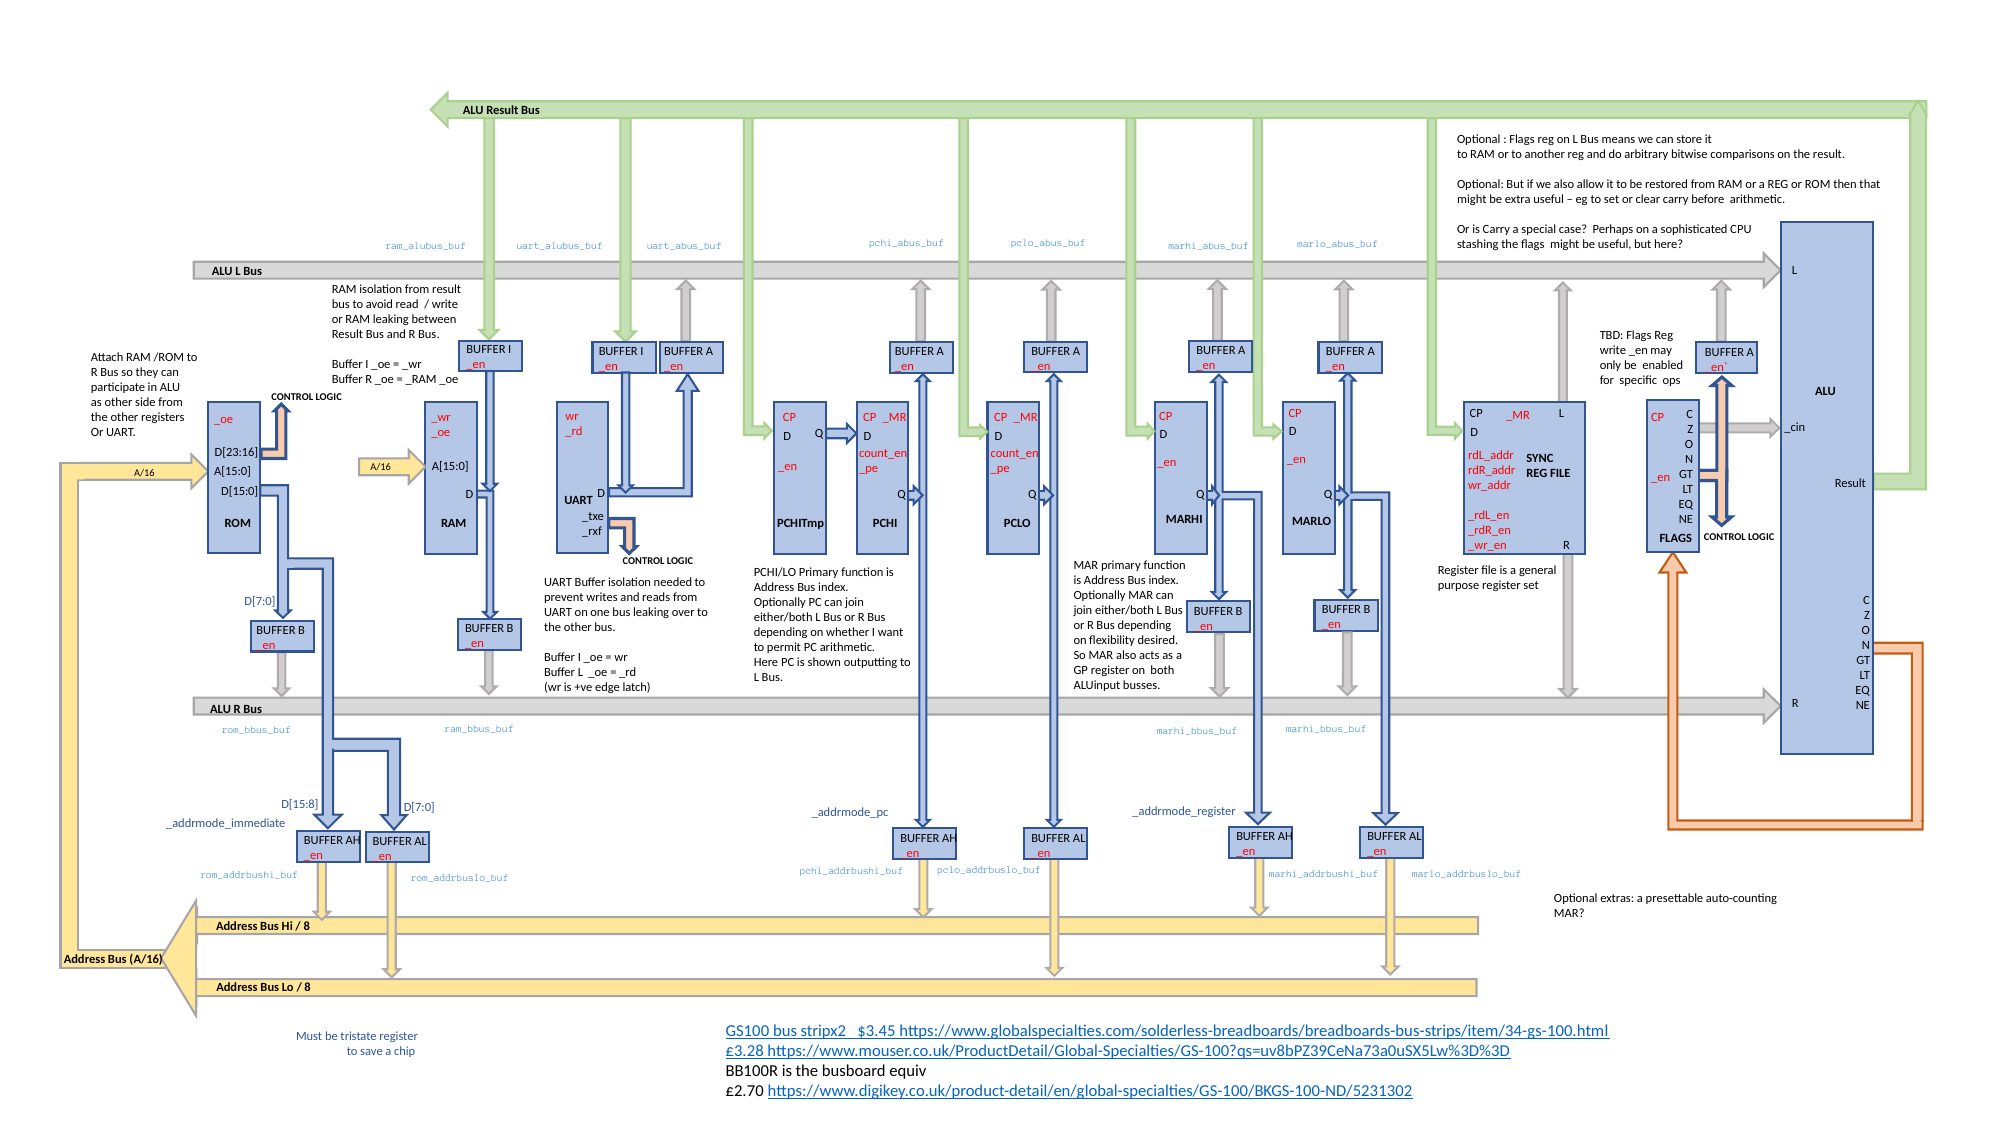

ALU Result Bus
Optional : Flags reg on L Bus means we can store it
to RAM or to another reg and do arbitrary bitwise comparisons on the result.

Optional: But if we also allow it to be restored from RAM or a REG or ROM then that
might be extra useful – eg to set or clear carry before  arithmetic.

Or is Carry a special case?  Perhaps on a sophisticated CPU
stashing the flags  might be useful, but here?

pclo_abus_buf
pchi_abus_buf
marlo_abus_buf
uart_abus_buf
marhi_abus_buf
uart_alubus_buf
ram_alubus_buf

L
ALU L Bus

RAM isolation from result bus to avoid read  / write or RAM leaking between Result Bus and R Bus.

Buffer I _oe = _wr
Buffer R _oe = _RAM _oe

TBD: Flags Reg
write _en may only be  enabled for  specific  ops

BUFFER I
_en

BUFFER A
_en

BUFFER A
_en

BUFFER A
_en

BUFFER A
_en

BUFFER I
_en

BUFFER A
_en

BUFFER A
_en`
Attach RAM /ROM to
R Bus so they can
participate in ALU
as other side from
the other registers
Or UART.

ALU

CONTROL LOGIC

L
CP
D
_en
CP
C
Z
O
N
GT
LT
EQ
NE
_MR
CP
D
_en
wr
_rd
_MR
_MR
CP
D
_en
CP
D
count_en
_pe
CP
D
count_en
_pe

_wr
_oe
CP

_en
_oe

_cin
D
Q
D[23:16]
rdL_addr
rdR_addr
wr_addr

_rdL_en
_rdR_en
_wr_en

SYNC
REG FILE

A[15:0]
A/16

A[15:0]

A/16
Result

D[15:0]

D

Q
Q
Q

D
Q

UART

_txe
_rxf
MARHI
MARLO
FLAGS
ROM
PCHITmp
PCHI
PCLO
RAM

CONTROL LOGIC
R

CONTROL LOGIC
MAR primary function is Address Bus index.
Optionally MAR can join either/both L Bus
or R Bus depending
on flexibility desired.
So MAR also acts as a GP register on  both ALUinput busses.

Register file is a general
purpose register set
PCHI/LO Primary function is Address Bus index.
Optionally PC can join either/both L Bus or R Bus depending on whether I want to permit PC arithmetic.
Here PC is shown outputting to
L Bus.
UART Buffer isolation needed to prevent writes and reads from  UART on one bus leaking over to the other bus.
Buffer I _oe = wr
Buffer L  _oe = _rd
(wr is +ve edge latch)
C
Z
O
N
GT
LT
EQ
NE
D[7:0]

BUFFER B
_en

BUFFER B
_en

BUFFER B
_en

BUFFER B
_en

R
ALU R Bus
ram_bbus_buf
marhi_bbus_buf
rom_bbus_buf
marhi_bbus_buf

D[15:8]
D[7:0]
_addrmode_register
_addrmode_pc
_addrmode_immediate

BUFFER AH
_en

BUFFER AL
_en

BUFFER AH
_en

BUFFER AL
_en

BUFFER AH
_en

BUFFER AL
_en

pclo_addrbuslo_buf
pchi_addrbushi_buf
marlo_addrbuslo_buf
marhi_addrbushi_buf
rom_addrbushi_buf
rom_addrbuslo_buf
Optional extras: a presettable auto-counting  MAR?

Address Bus Hi / 8
Address Bus (A/16)
Address Bus Lo / 8
GS100 bus stripx2   $3.45 https://www.globalspecialties.com/solderless-breadboards/breadboards-bus-strips/item/34-gs-100.html
£3.28 https://www.mouser.co.uk/ProductDetail/Global-Specialties/GS-100?qs=uv8bPZ39CeNa73a0uSX5Lw%3D%3D
BB100R is the busboard equiv
£2.70 https://www.digikey.co.uk/product-detail/en/global-specialties/GS-100/BKGS-100-ND/5231302
Must be tristate register
to save a chip